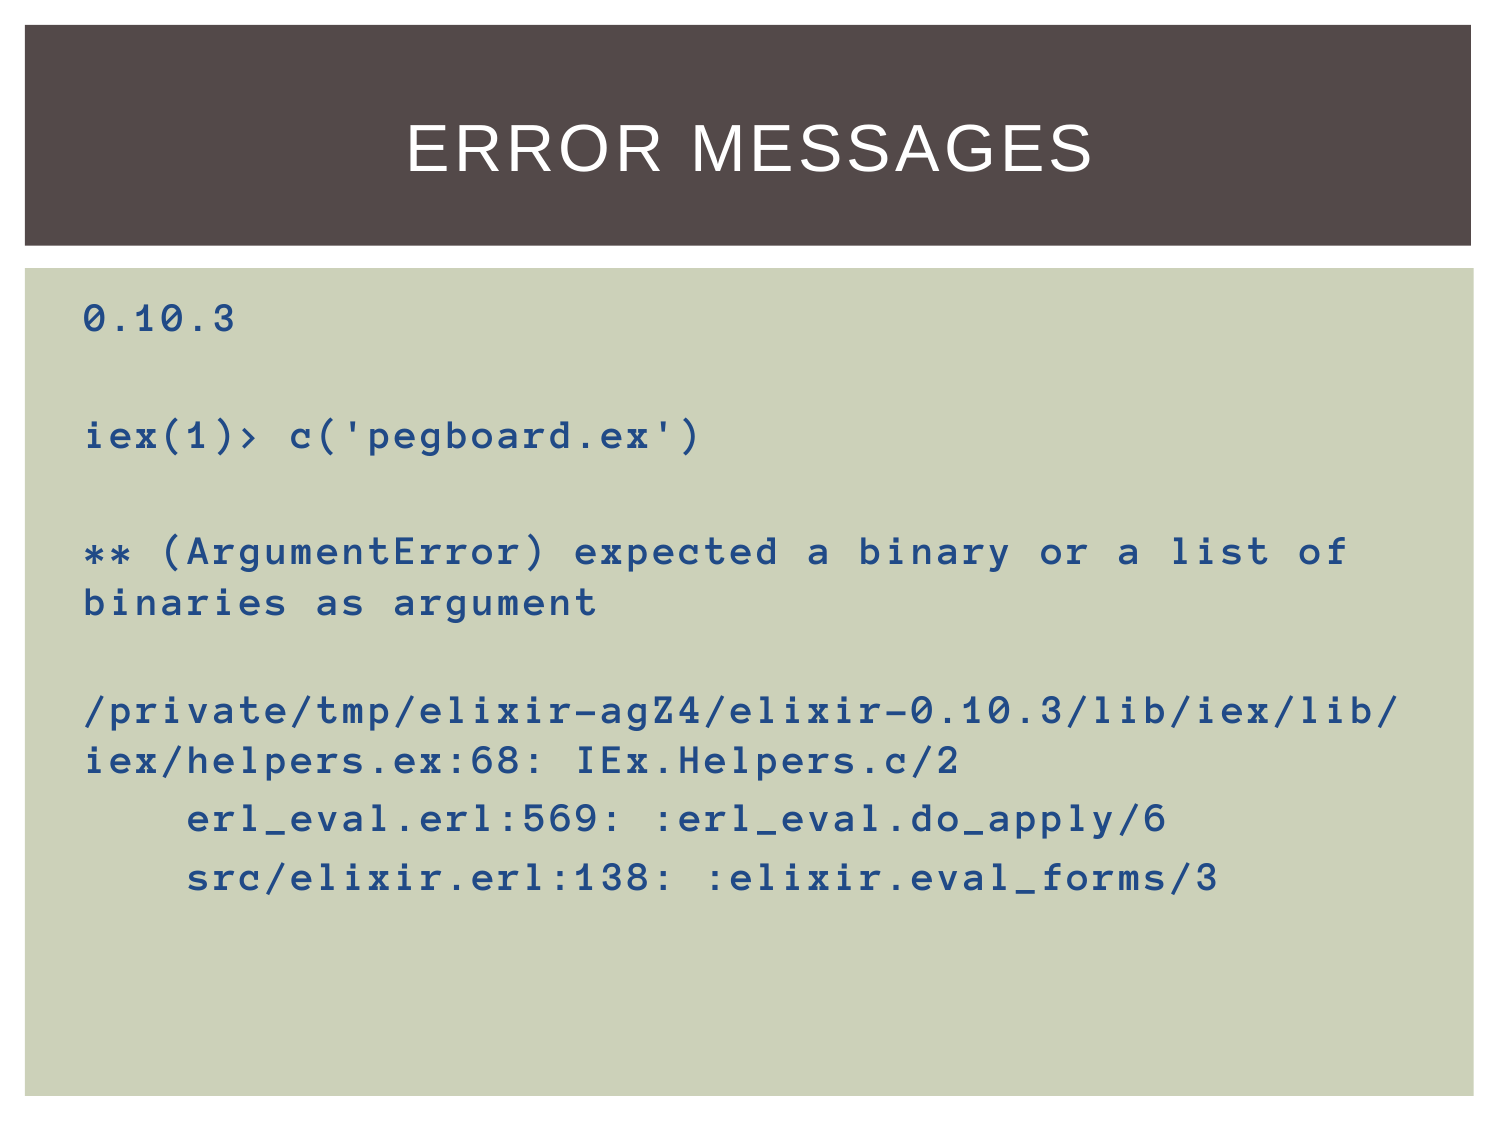

# Error MESSAGES
0.10.3

iex(1)> c('pegboard.ex')

** (ArgumentError) expected a binary or a list of binaries as argument
    /private/tmp/elixir-agZ4/elixir-0.10.3/lib/iex/lib/iex/helpers.ex:68: IEx.Helpers.c/2
    erl_eval.erl:569: :erl_eval.do_apply/6
    src/elixir.erl:138: :elixir.eval_forms/3